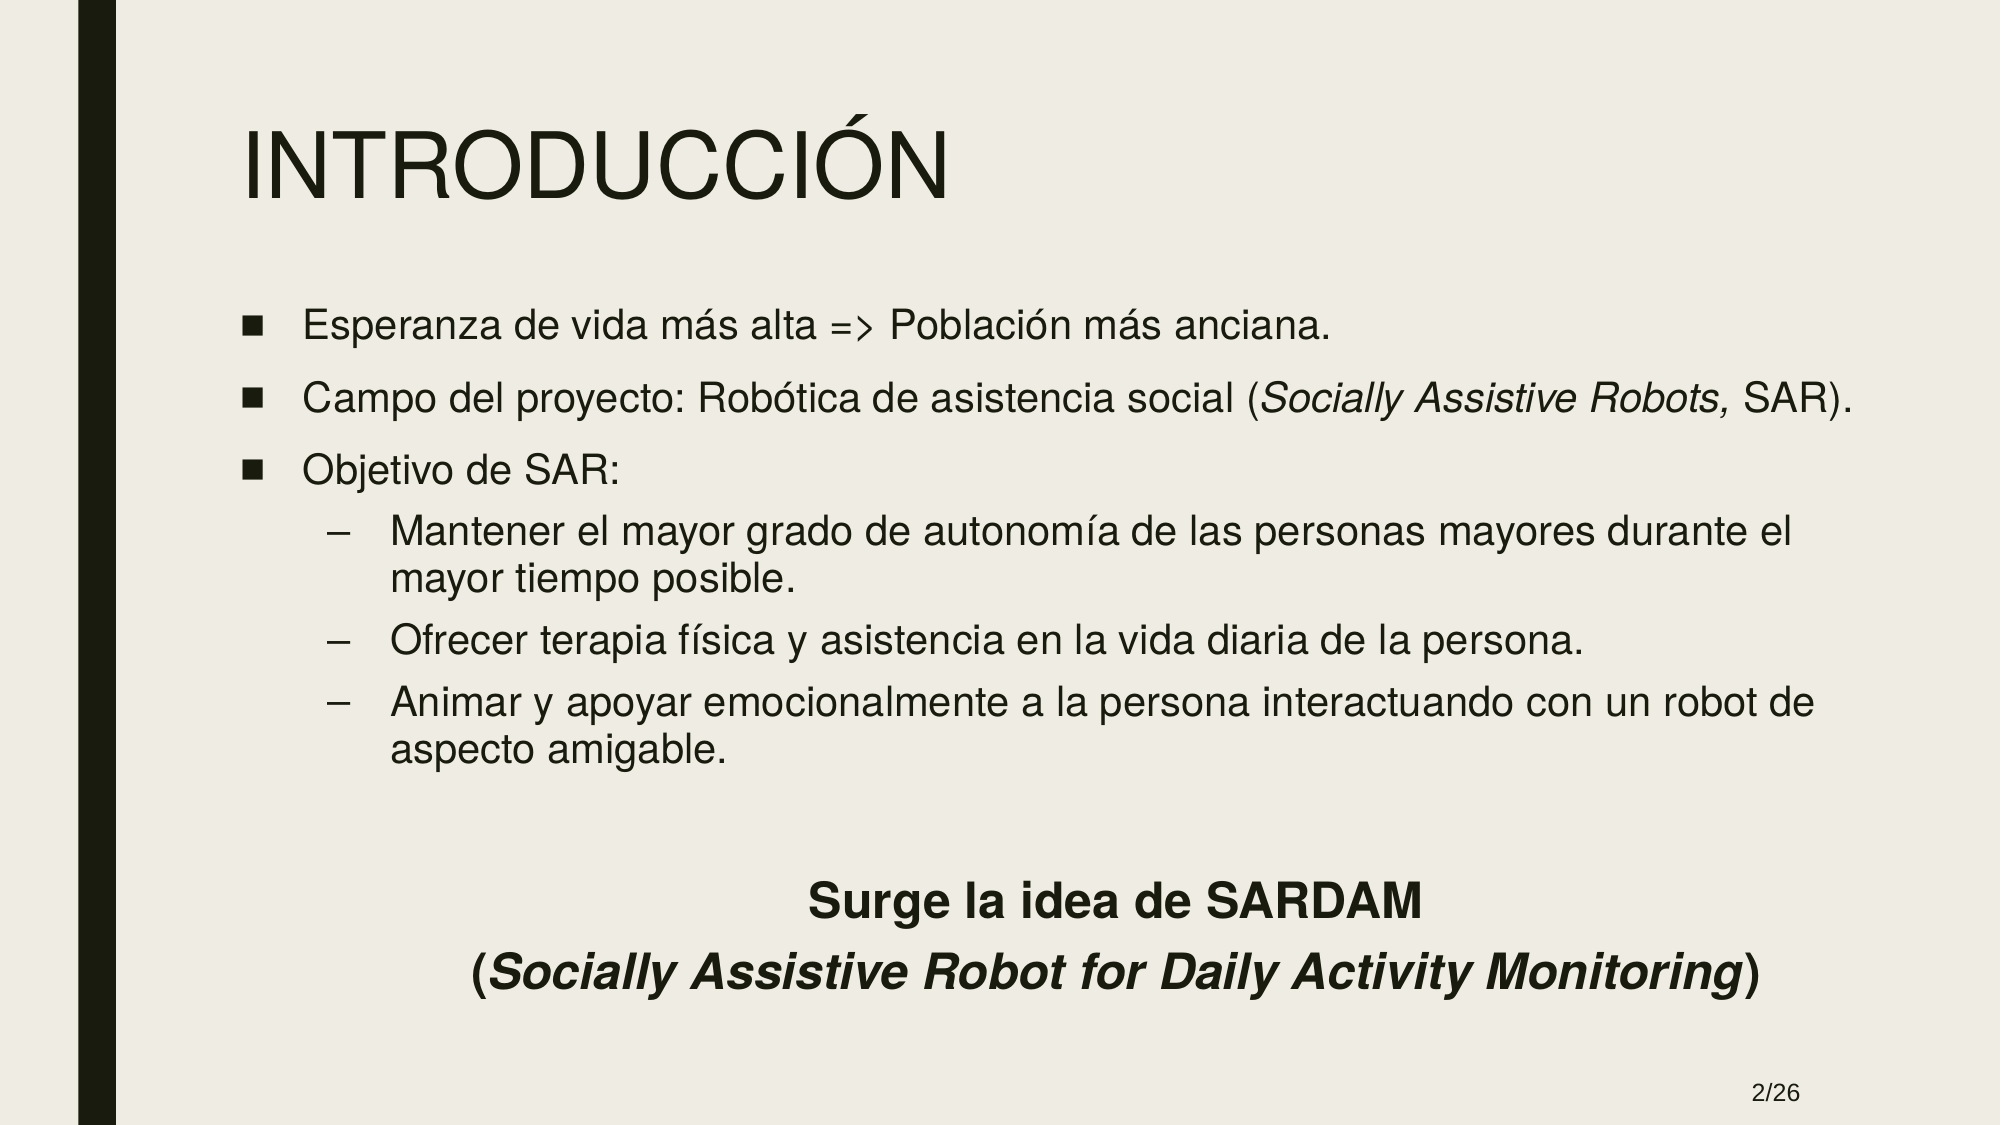

# INTRODUCCIÓN
Esperanza de vida más alta => Población más anciana.
Campo del proyecto: Robótica de asistencia social (Socially Assistive Robots, SAR).
Objetivo de SAR:
Mantener el mayor grado de autonomía de las personas mayores durante el mayor tiempo posible.
Ofrecer terapia física y asistencia en la vida diaria de la persona.
Animar y apoyar emocionalmente a la persona interactuando con un robot de aspecto amigable.

Surge la idea de SARDAM
(Socially Assistive Robot for Daily Activity Monitoring)
2/26